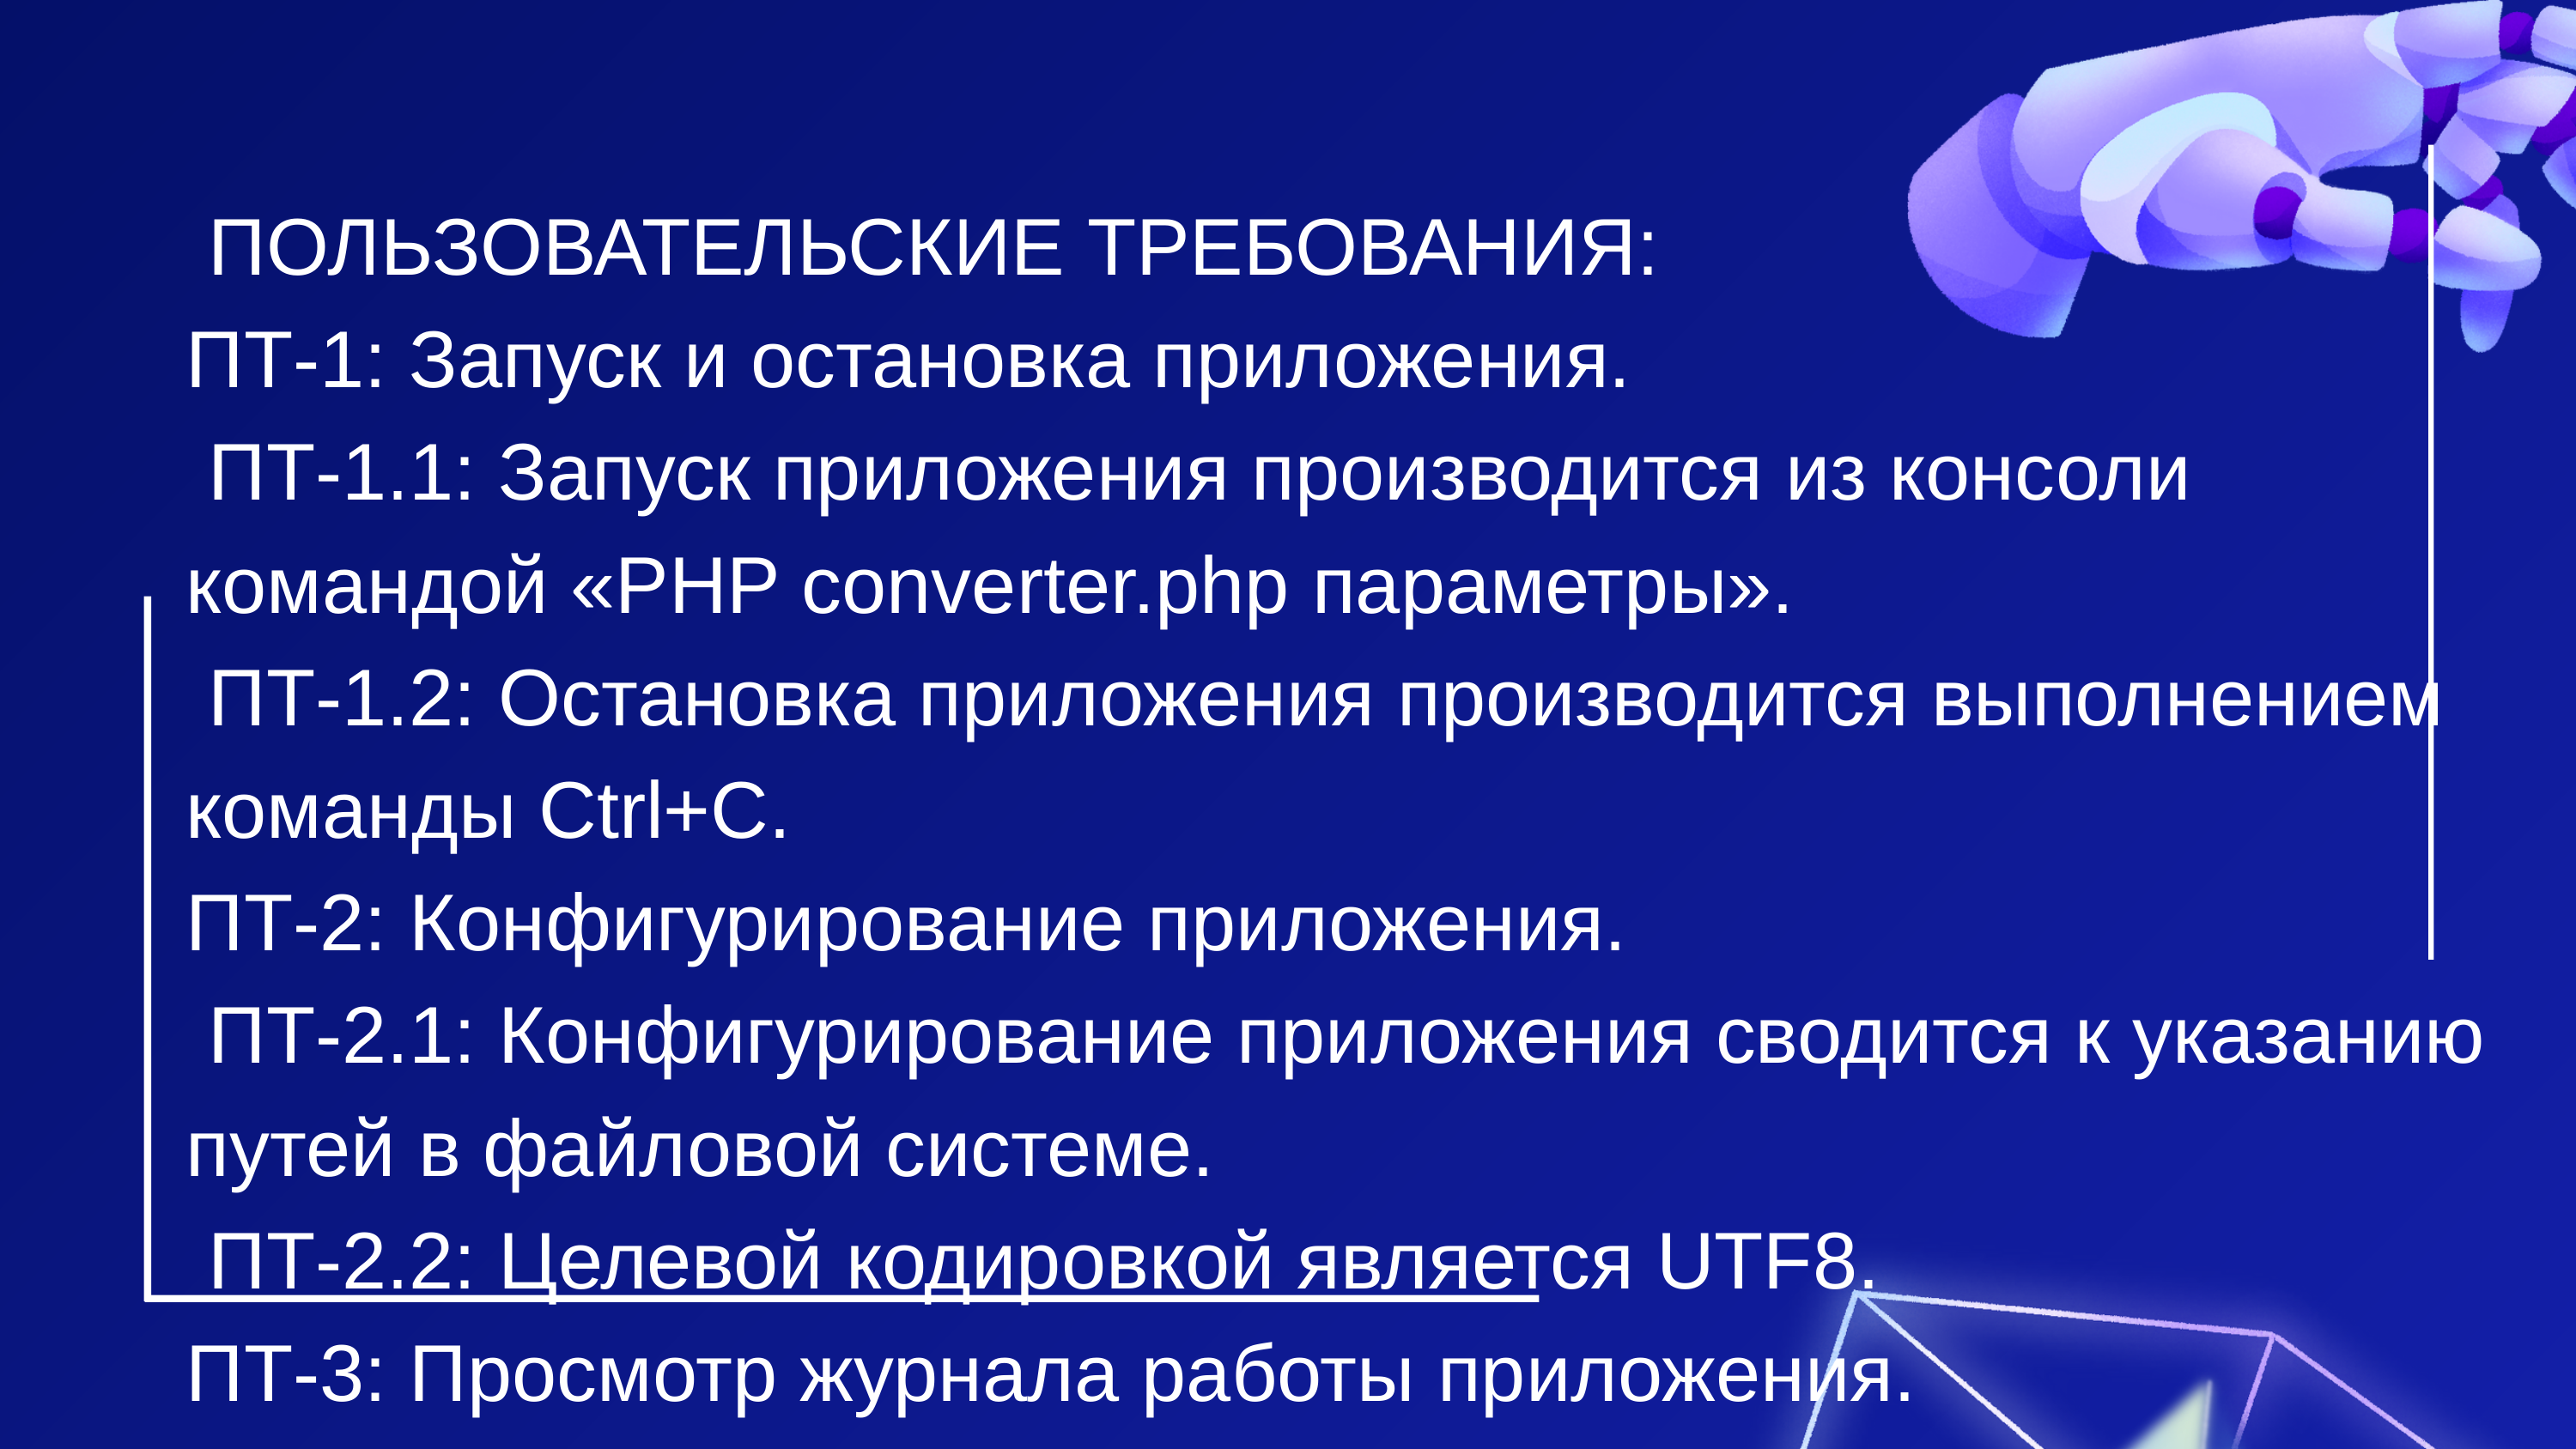

ПОЛЬЗОВАТЕЛЬСКИЕ ТРЕБОВАНИЯ:
ПТ-1: Запуск и остановка приложения.
 ПТ-1.1: Запуск приложения производится из консоли командой «PHP converter.php параметры».
 ПТ-1.2: Остановка приложения производится выполнением команды Ctrl+C.
ПТ-2: Конфигурирование приложения.
 ПТ-2.1: Конфигурирование приложения сводится к указанию путей в файловой системе.
 ПТ-2.2: Целевой кодировкой является UTF8.
ПТ-3: Просмотр журнала работы приложения.
 ПТ-3.1: В процессе работы приложение должно выводить журнал своей работы в консоль и лог-файл.
 ПТ-3.2: При первом запуске приложения лог-файл создаётся, а при последующих — дописывается.